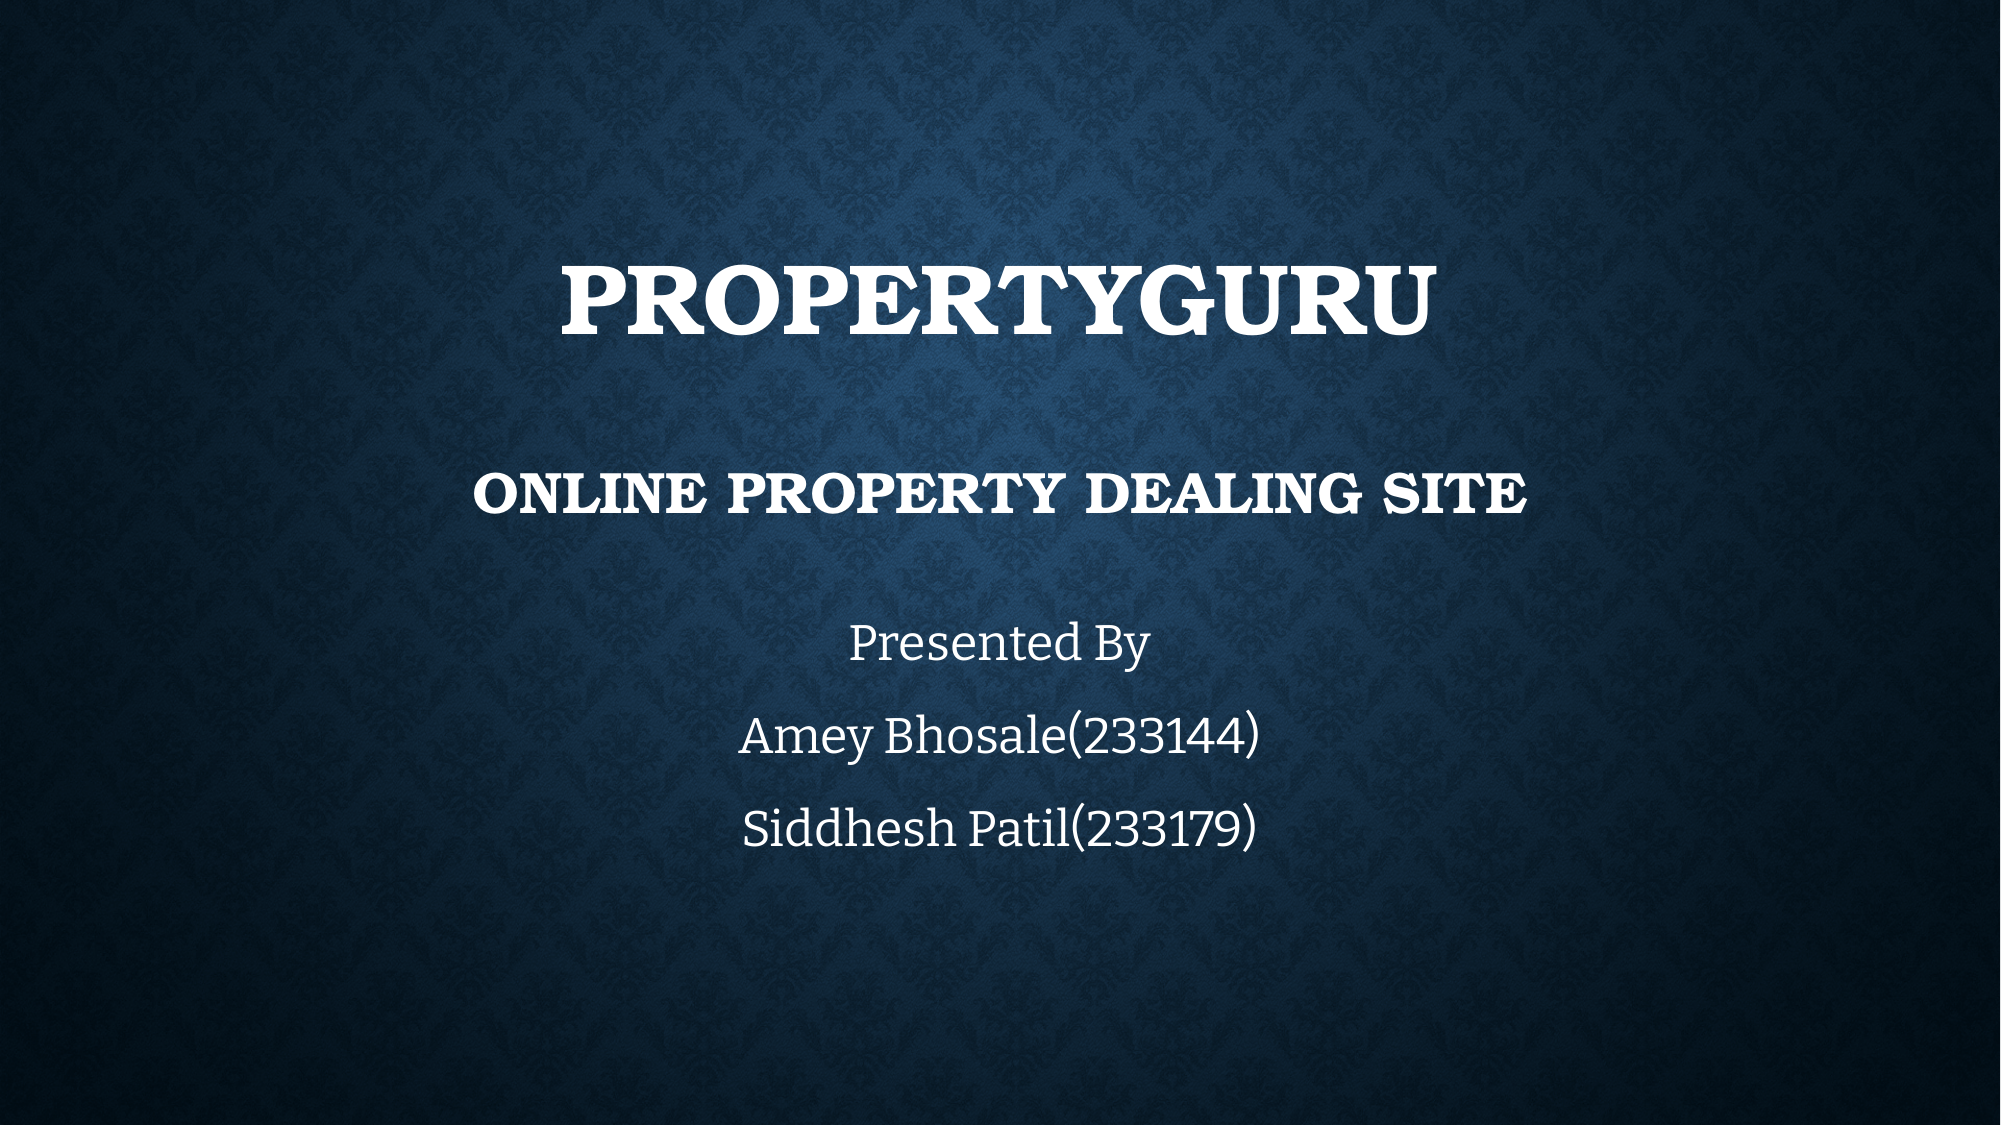

# Propertyguru Online property dealing site
Presented By
Amey Bhosale(233144)
Siddhesh Patil(233179)